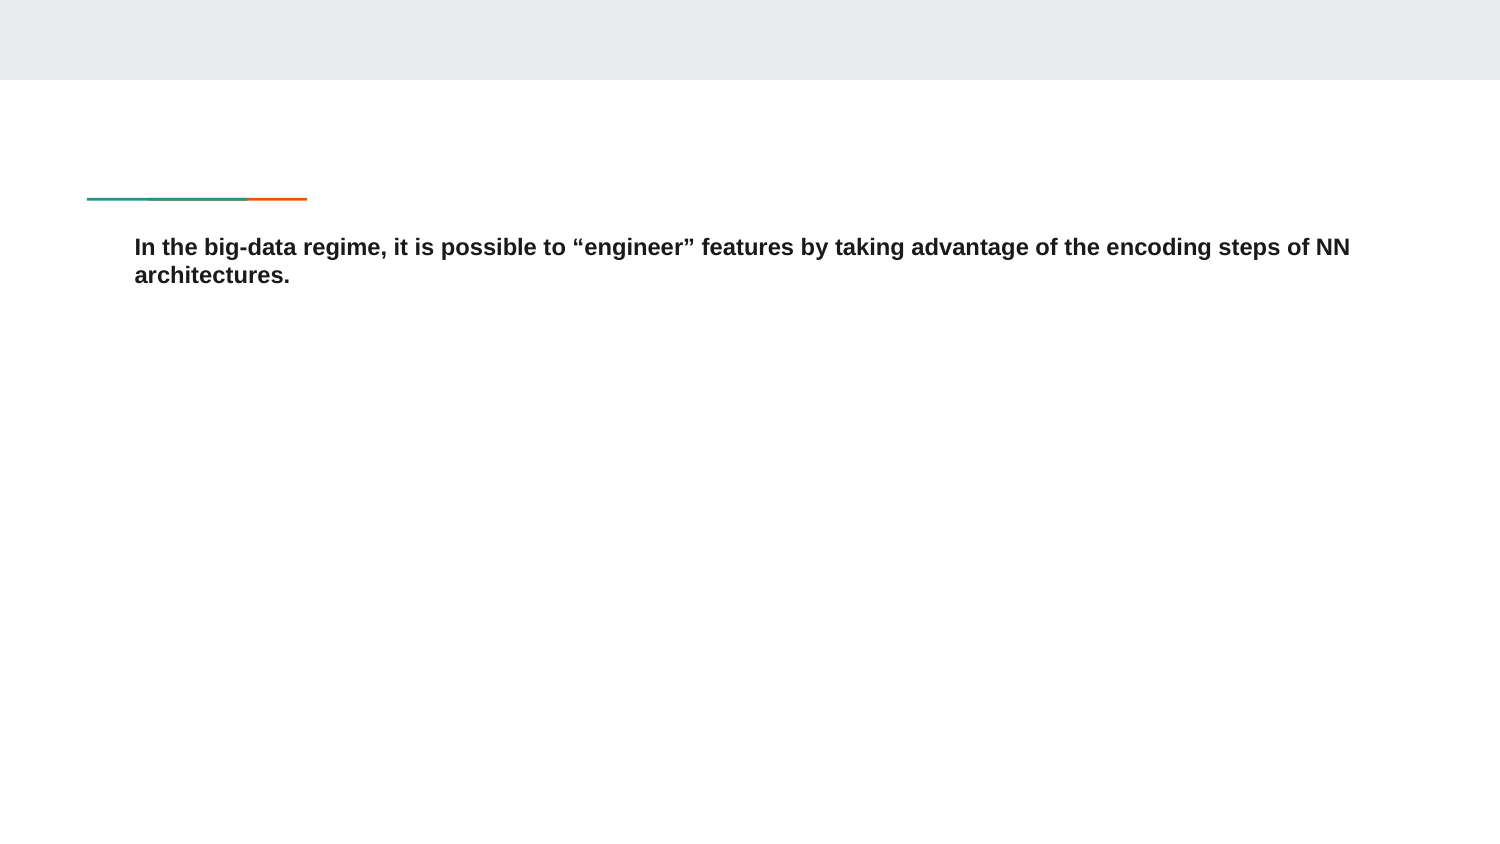

# In the big-data regime, it is possible to “engineer” features by taking advantage of the encoding steps of NN architectures.